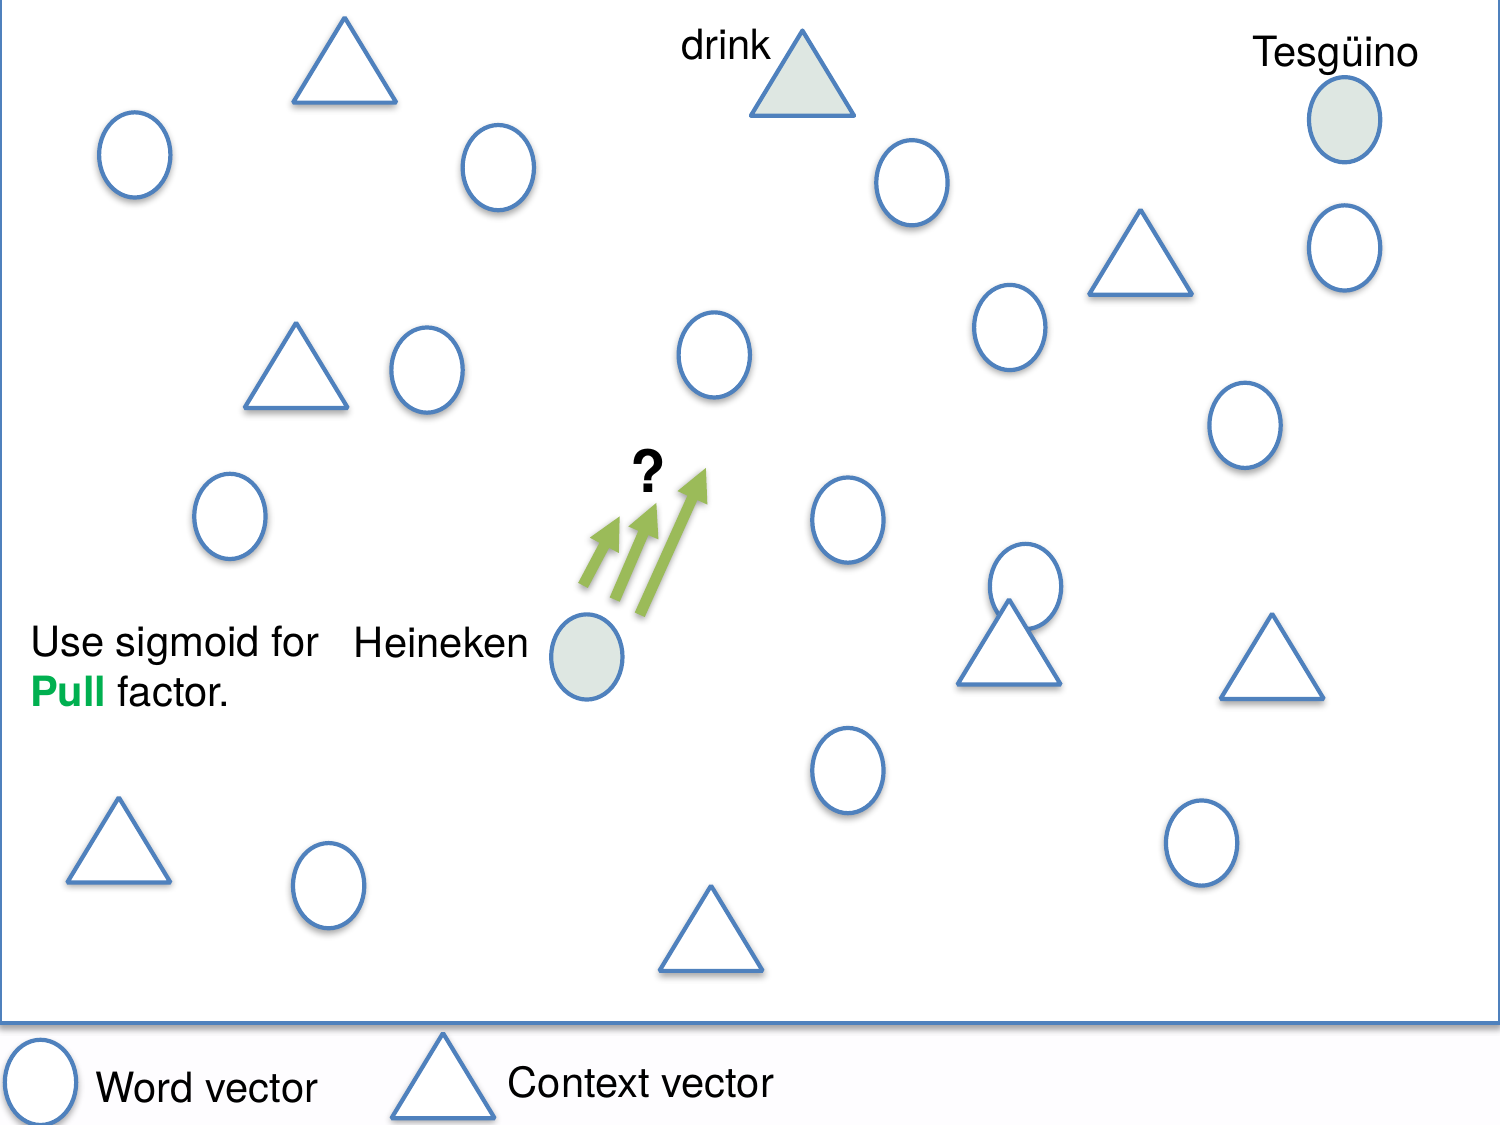

drink

Tesgüino

?

Use sigmoid for Pull factor.
Heineken

Context vector
Word vector